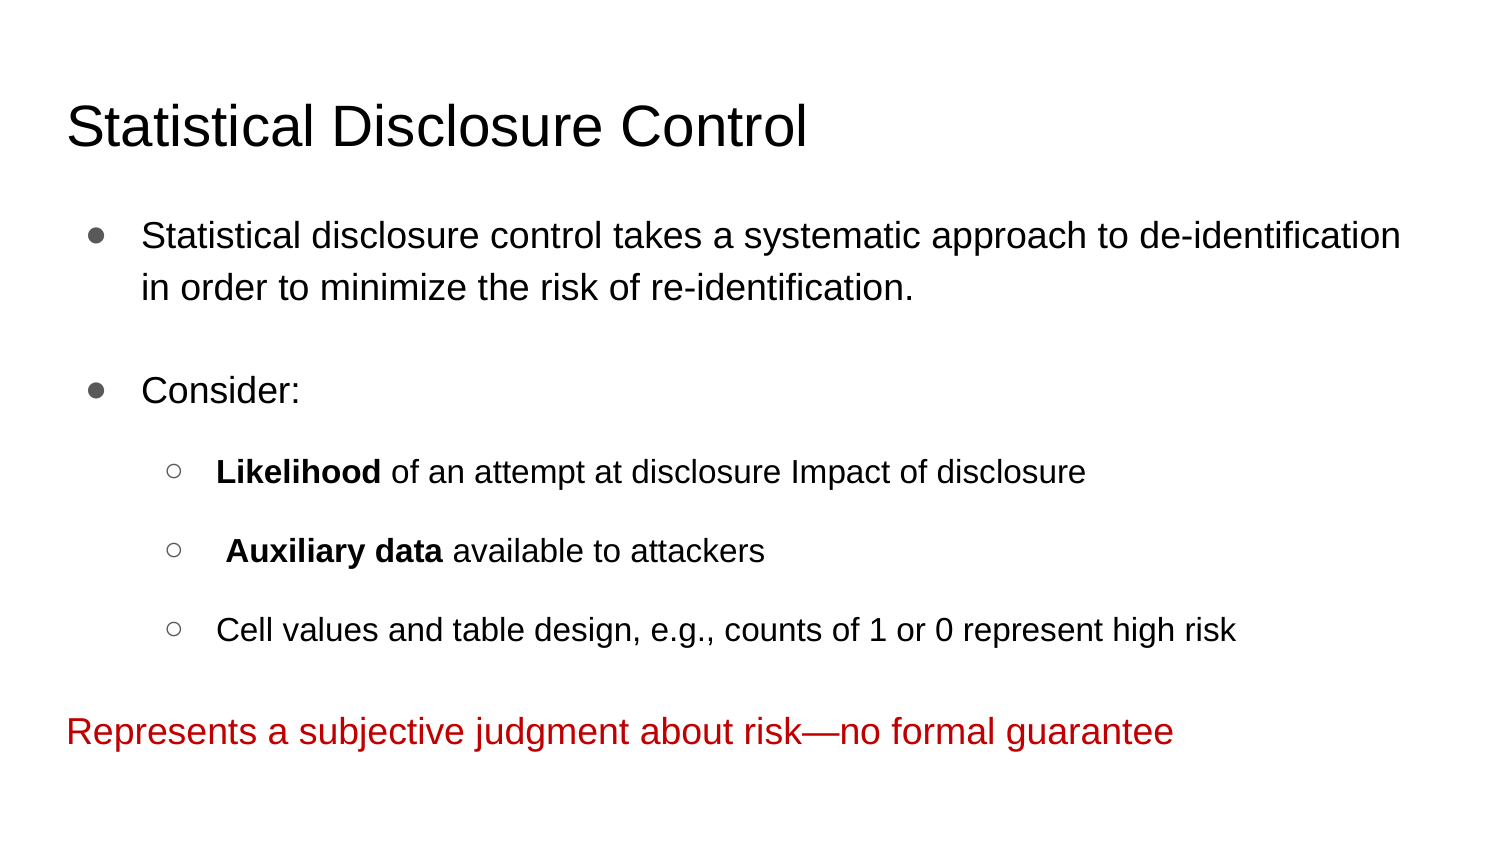

# Statistical Disclosure Control
Statistical disclosure control takes a systematic approach to de-identification in order to minimize the risk of re-identification.

Consider:
Likelihood of an attempt at disclosure Impact of disclosure
 Auxiliary data available to attackers
Cell values and table design, e.g., counts of 1 or 0 represent high risk

Represents a subjective judgment about risk—no formal guarantee